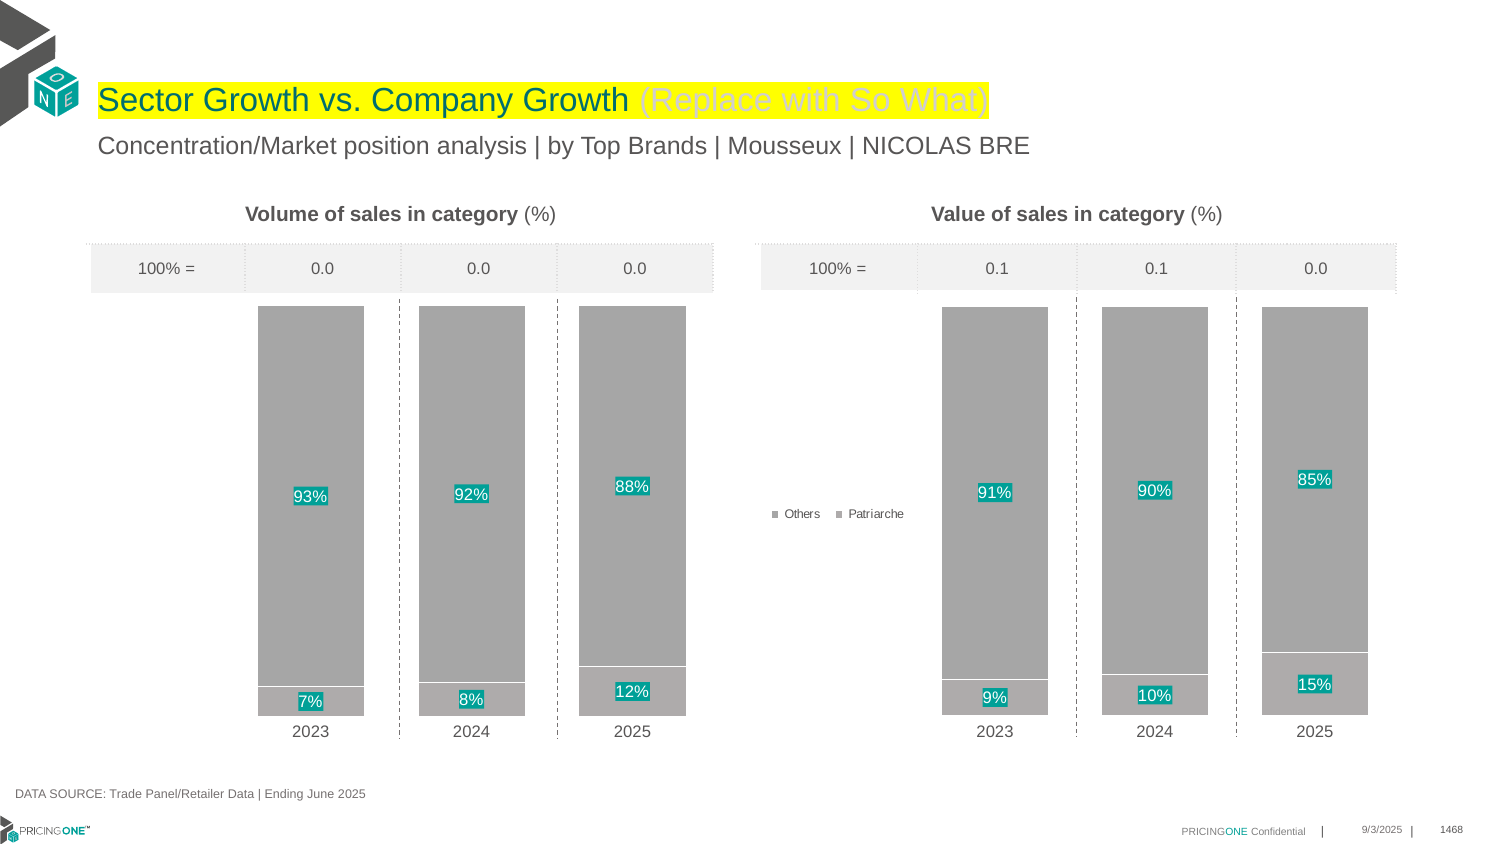

# Sector Growth vs. Company Growth (Replace with So What)
Concentration/Market position analysis | by Top Brands | Mousseux | NICOLAS BRE
| Volume of sales in category (%) |  |  |  |
| --- | --- | --- | --- |
| 100% = | 0.0 | 0.0 | 0.0 |
| Value of sales in category (%) |  |  |  |
| --- | --- | --- | --- |
| 100% = | 0.1 | 0.1 | 0.0 |

### Chart

| Category | Patriarche | Others |
|---|---|---|
| 2023 | 0.07225630538513975 | 0.9277436946148602 |
| 2024 | 0.0830467456374984 | 0.9169532543625015 |
| 2025 | 0.12094594594594595 | 0.8790540540540541 |

### Chart

| Category | Patriarche | Others |
|---|---|---|
| 2023 | 0.08935287586818257 | 0.9106471241318174 |
| 2024 | 0.10095896959982002 | 0.8990410304001801 |
| 2025 | 0.15449418645129848 | 0.8455058135487015 |
DATA SOURCE: Trade Panel/Retailer Data | Ending June 2025

9/3/2025
1468